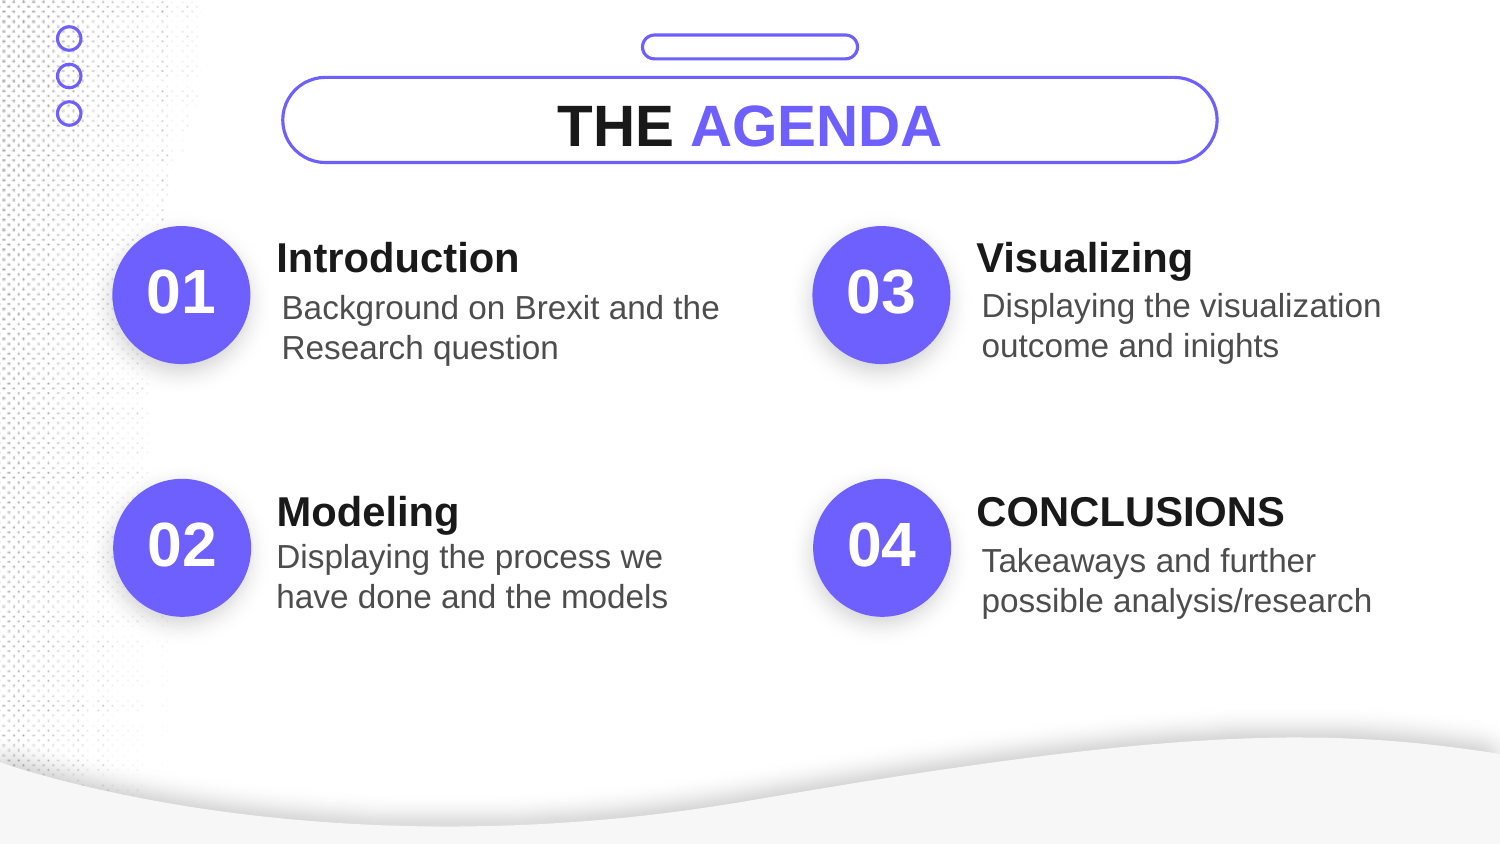

# THE AGENDA

Introduction
Visualizing
01
03
Displaying the visualization outcome and inights
Background on Brexit and the Research question

Modeling
CONCLUSIONS
02
04
Displaying the process we have done and the models
Takeaways and further
possible analysis/research